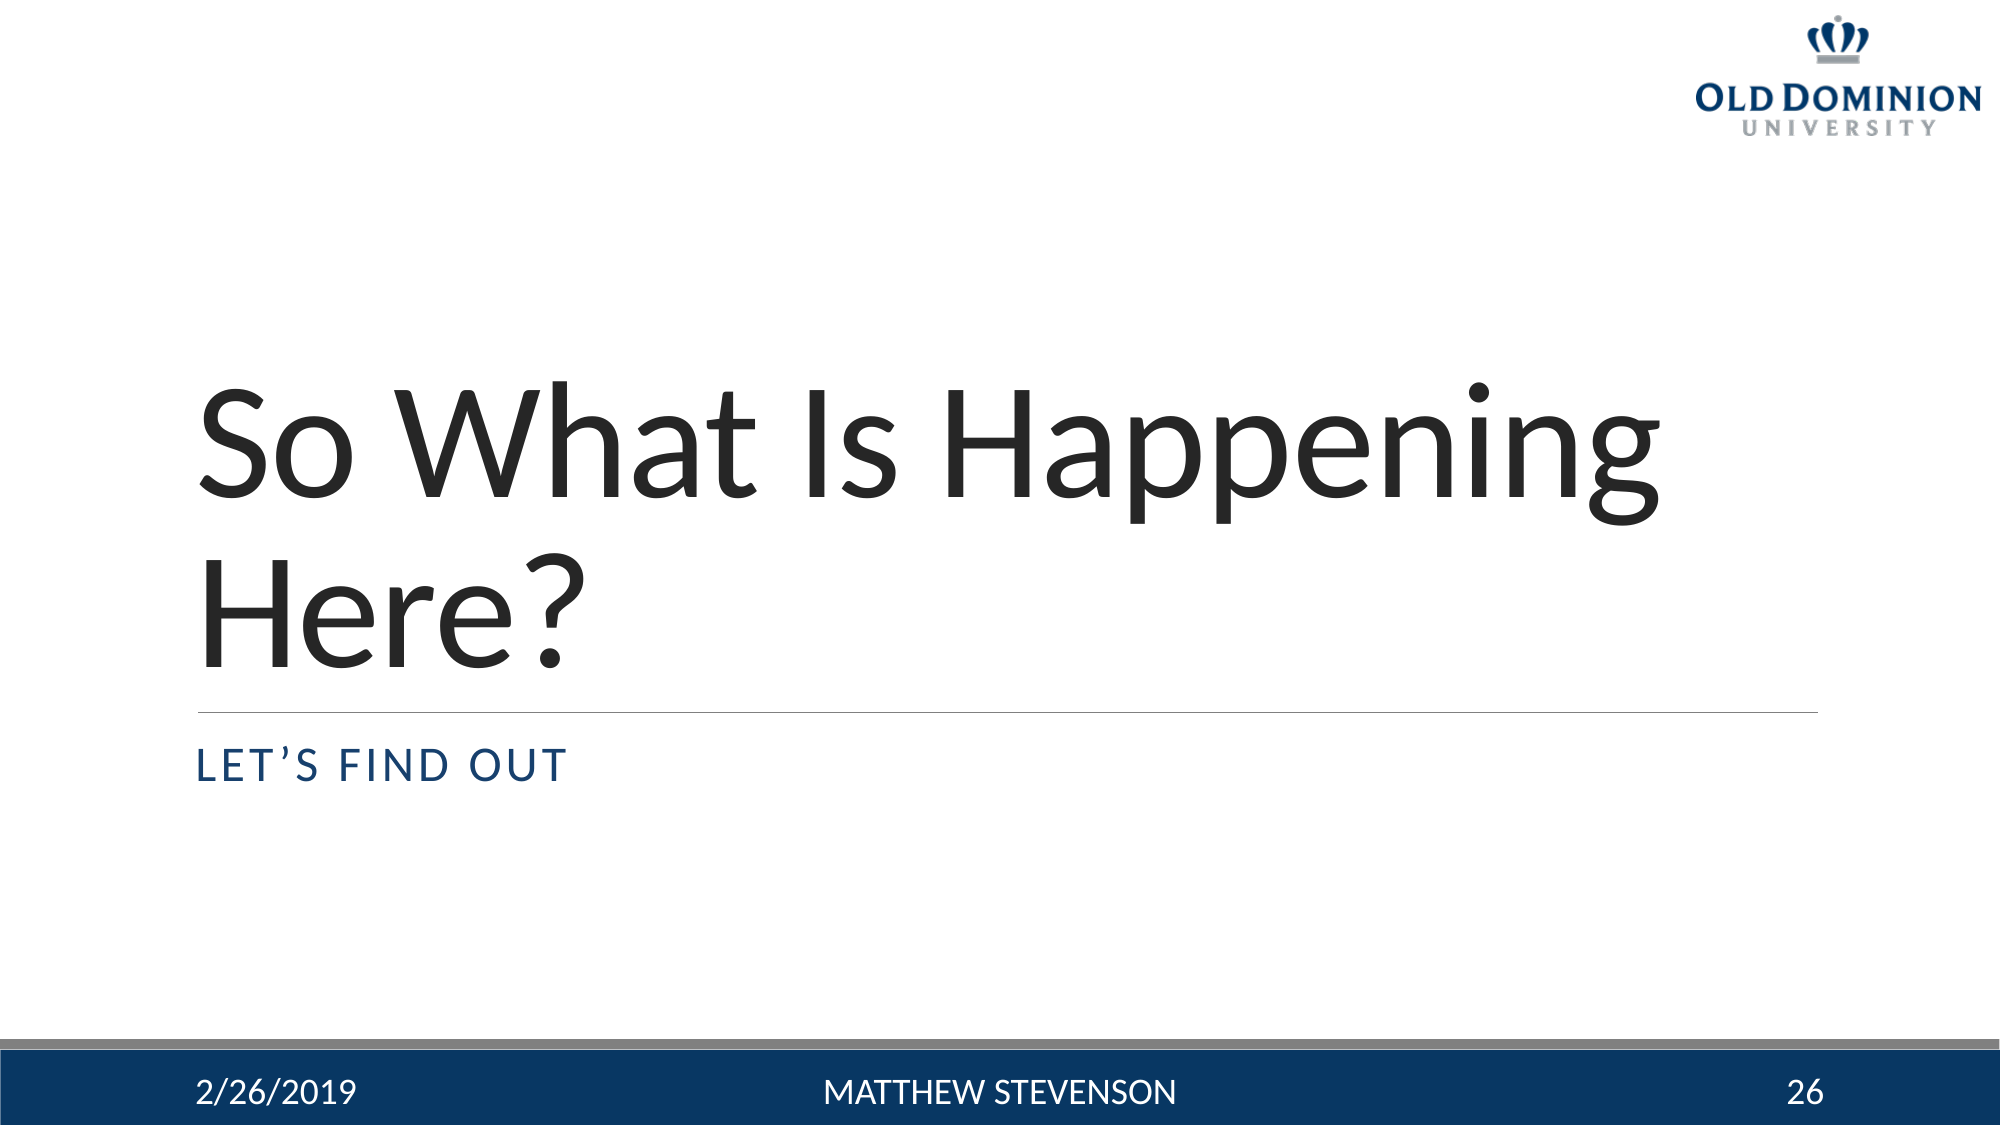

# So What Is Happening Here?
Let’s find Out
2/26/2019
Matthew Stevenson
26